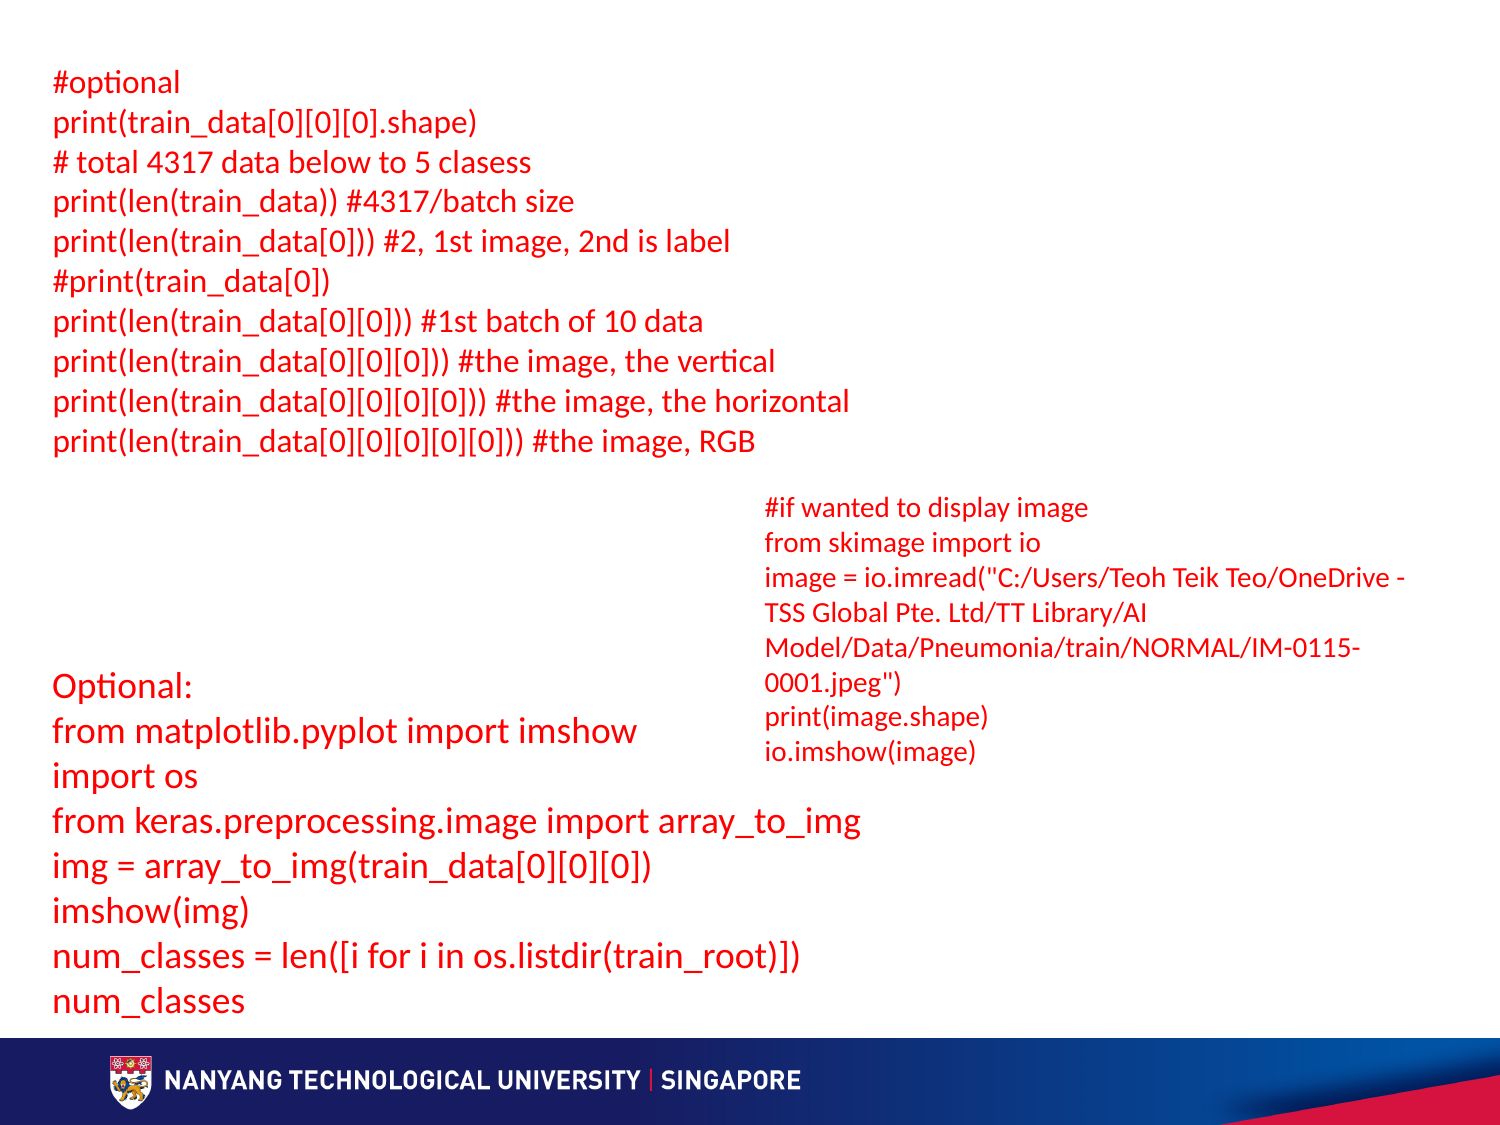

#optional
print(train_data[0][0][0].shape)
# total 4317 data below to 5 clasess
print(len(train_data)) #4317/batch size
print(len(train_data[0])) #2, 1st image, 2nd is label
#print(train_data[0])
print(len(train_data[0][0])) #1st batch of 10 data
print(len(train_data[0][0][0])) #the image, the vertical
print(len(train_data[0][0][0][0])) #the image, the horizontal
print(len(train_data[0][0][0][0][0])) #the image, RGB

#if wanted to display image
from skimage import io
image = io.imread("C:/Users/Teoh Teik Teo/OneDrive - TSS Global Pte. Ltd/TT Library/AI Model/Data/Pneumonia/train/NORMAL/IM-0115-0001.jpeg")
print(image.shape)
io.imshow(image)
Optional:
from matplotlib.pyplot import imshow
import os
from keras.preprocessing.image import array_to_img
img = array_to_img(train_data[0][0][0])
imshow(img)
num_classes = len([i for i in os.listdir(train_root)])
num_classes